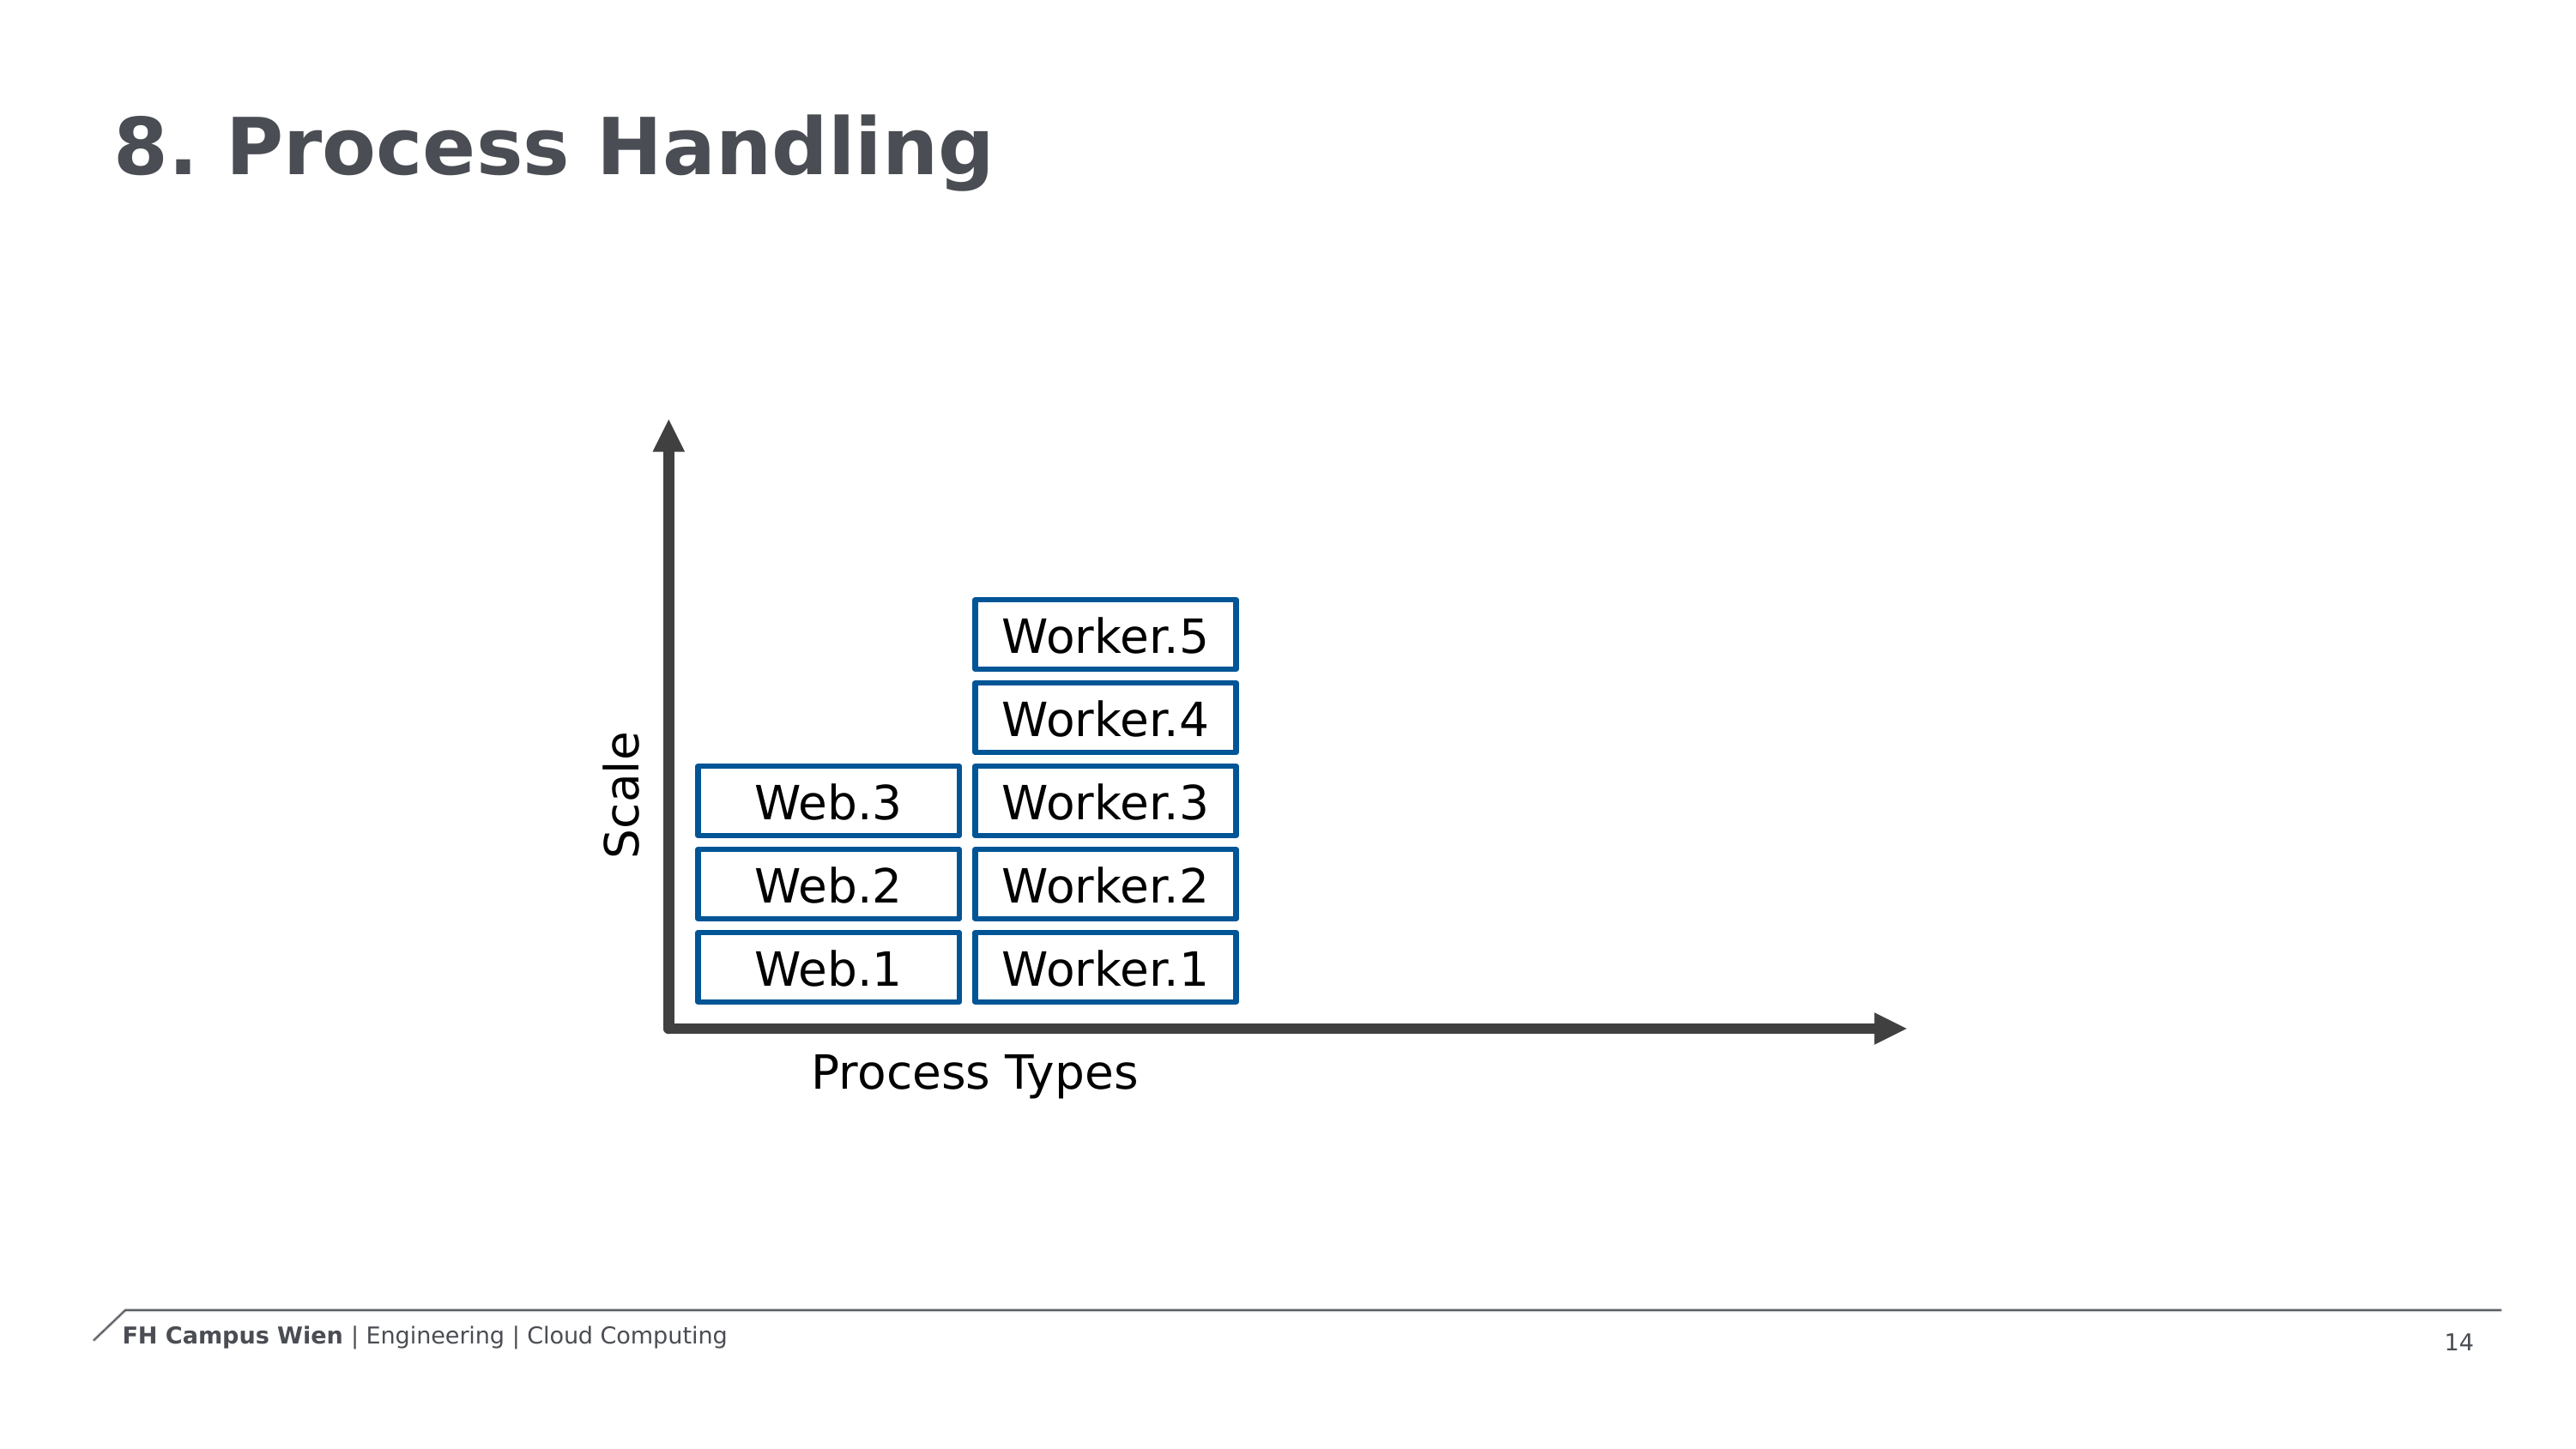

# 8. Process Handling
Worker.5
Worker.4
Scale
Web.3
Worker.3
Web.2
Worker.2
Web.1
Worker.1
Process Types